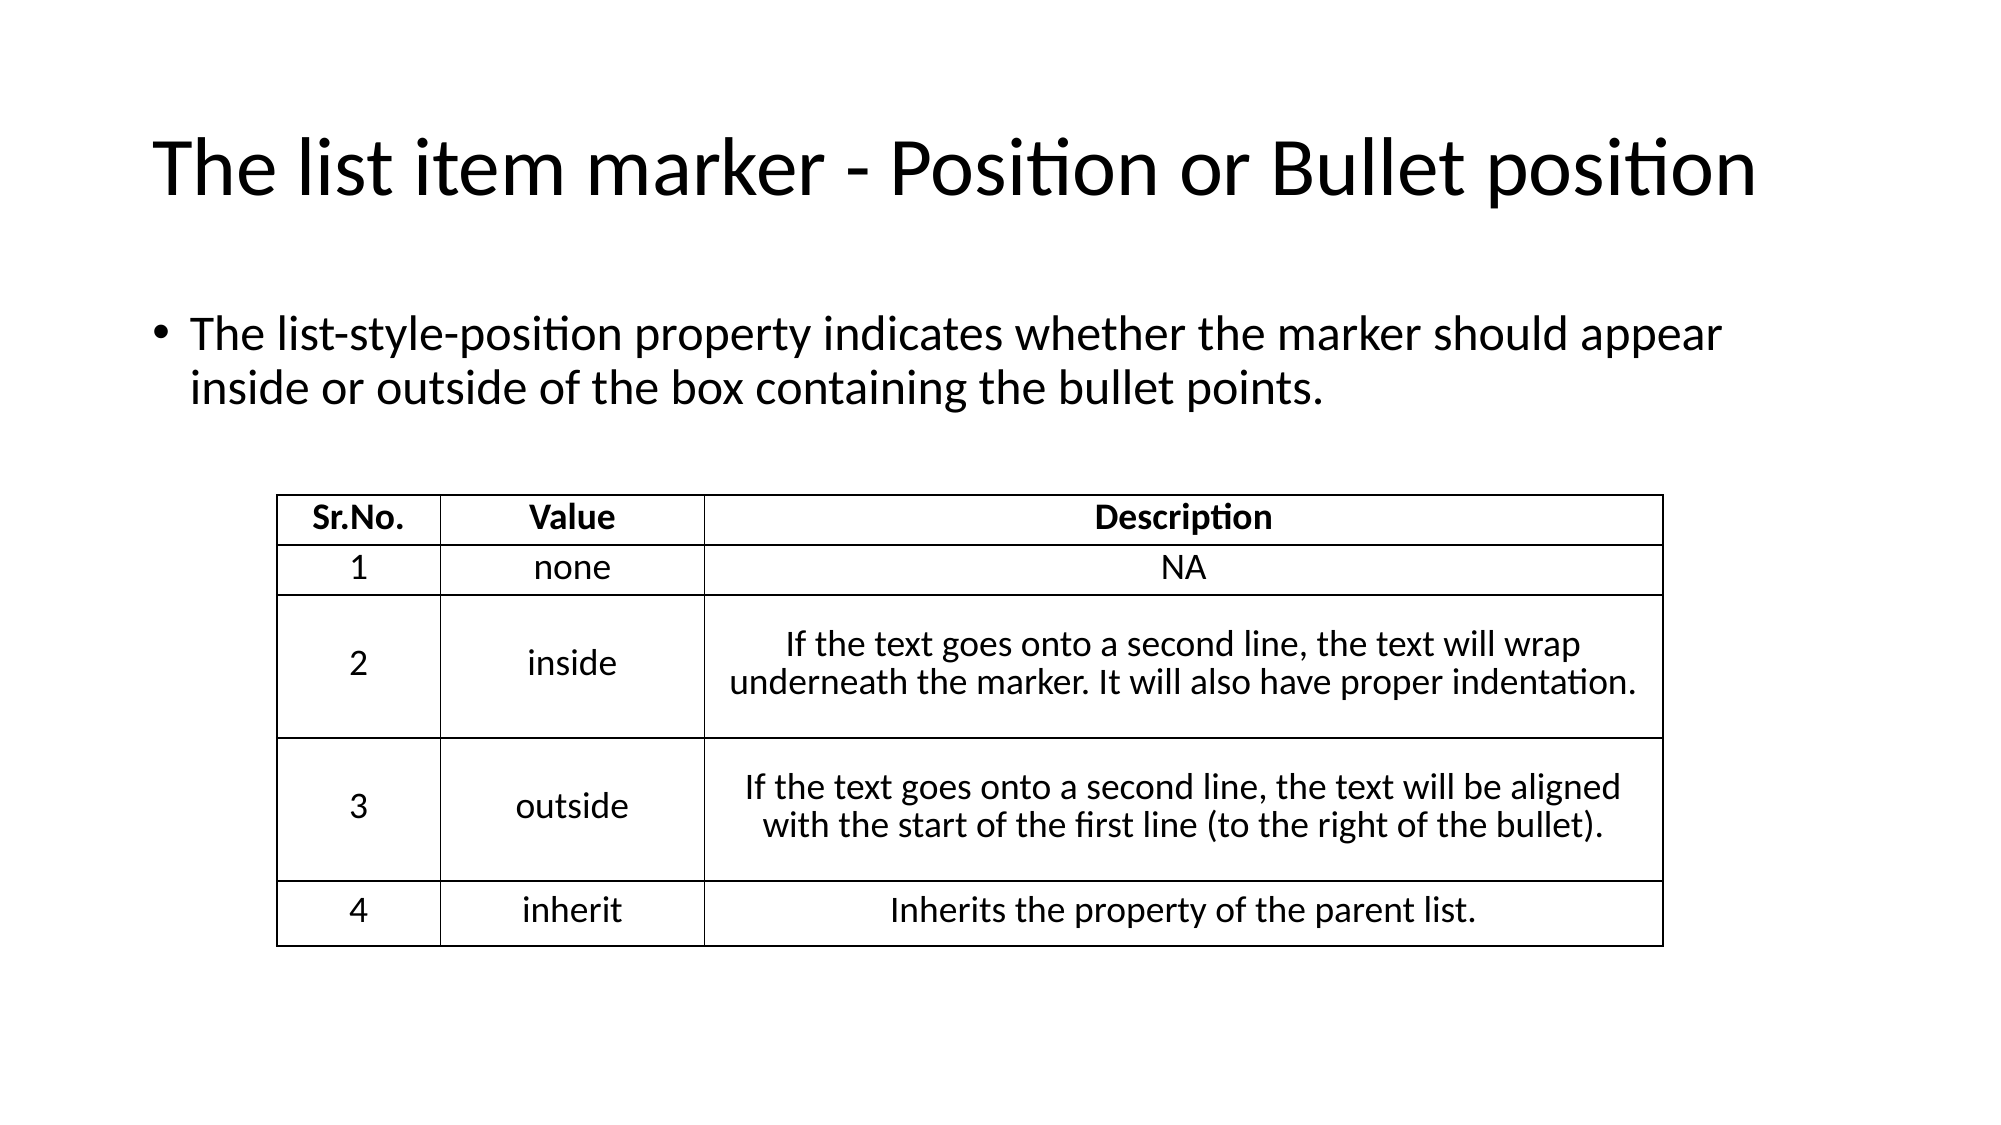

# The list item marker - Position or Bullet position
The list-style-position property indicates whether the marker should appear inside or outside of the box containing the bullet points.
| Sr.No. | Value | Description |
| --- | --- | --- |
| 1 | none | NA |
| 2 | inside | If the text goes onto a second line, the text will wrap underneath the marker. It will also have proper indentation. |
| 3 | outside | If the text goes onto a second line, the text will be aligned with the start of the first line (to the right of the bullet). |
| 4 | inherit | Inherits the property of the parent list. |